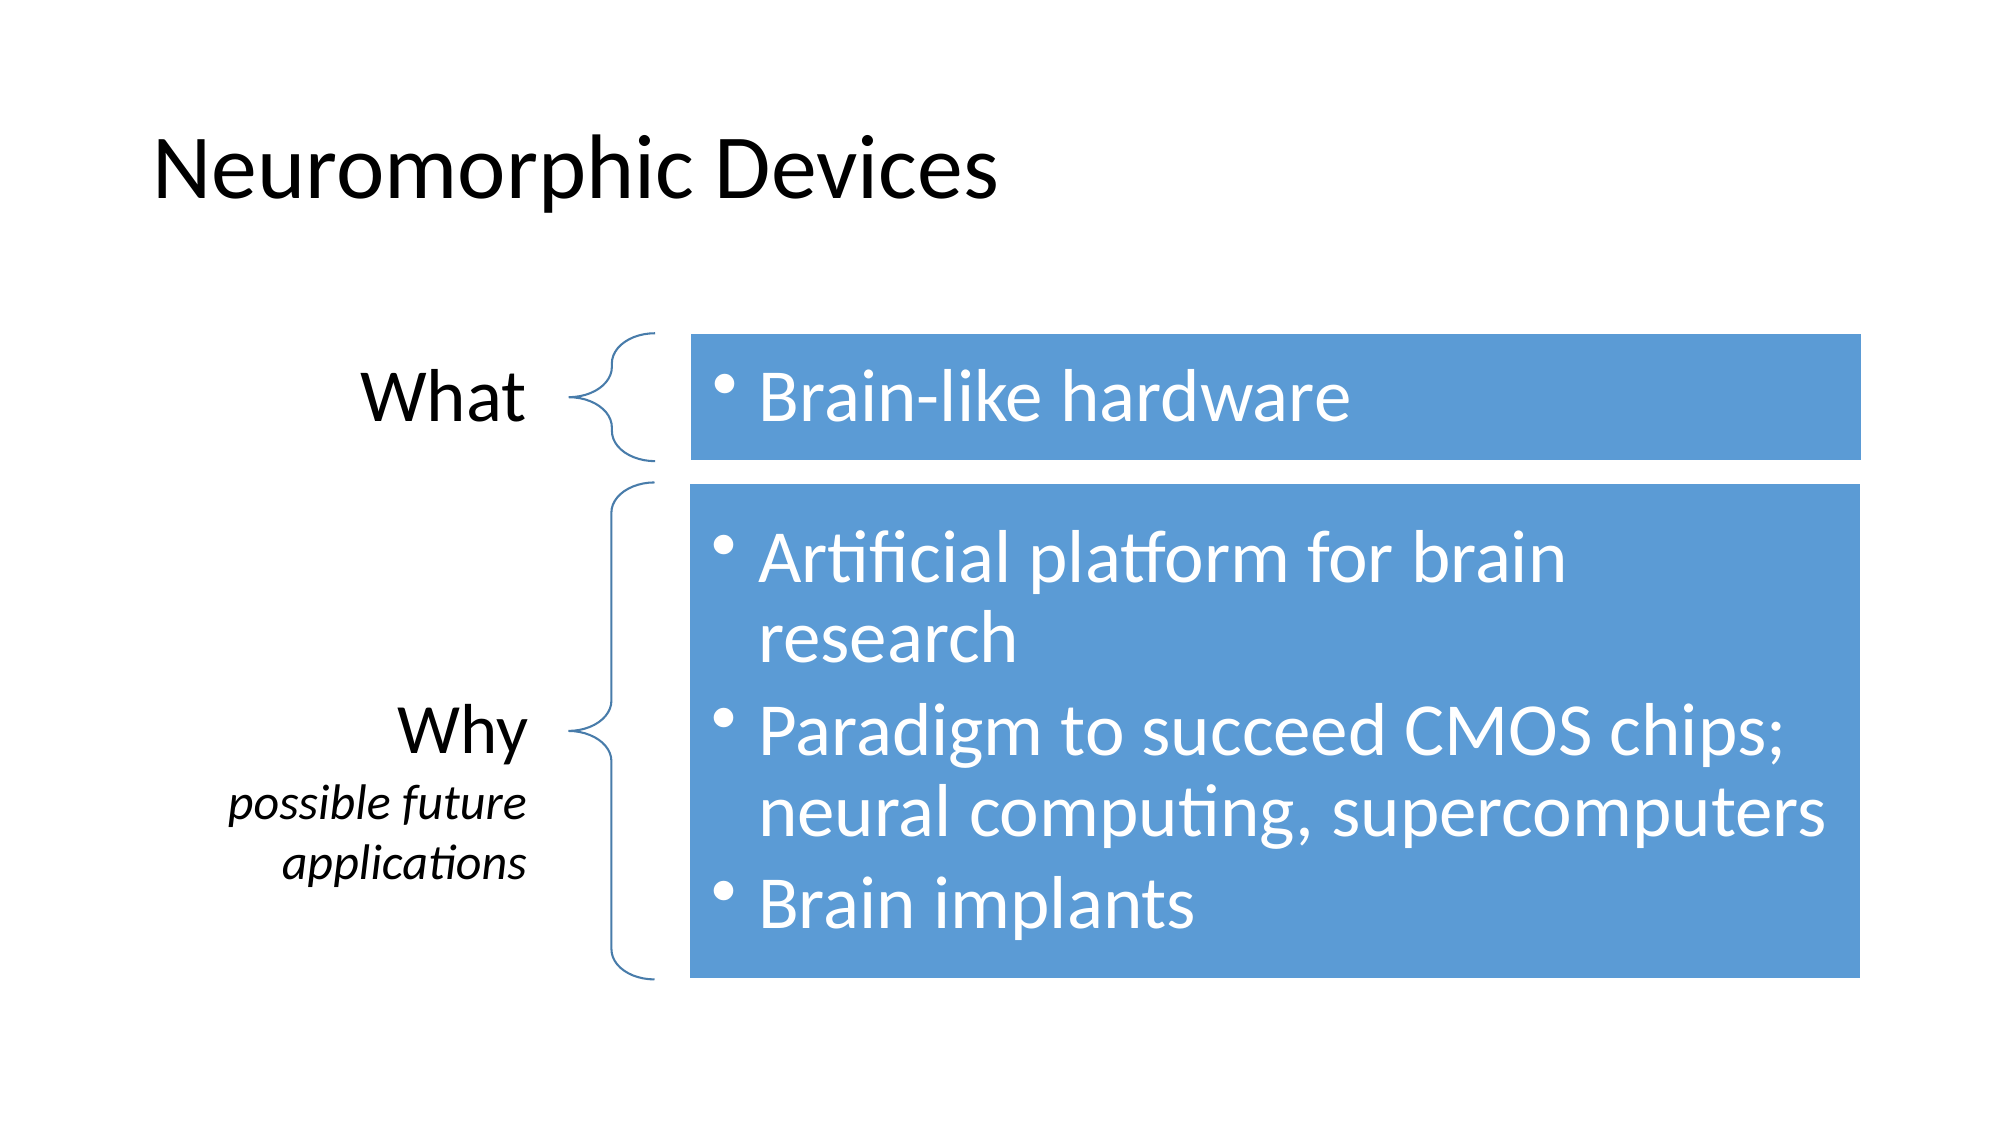

# Neuromorphic Devices
What
Brain-like hardware
Why
Artificial platform for brain research
Paradigm to succeed CMOS chips; neural computing, supercomputers
Brain implants
possible future applications